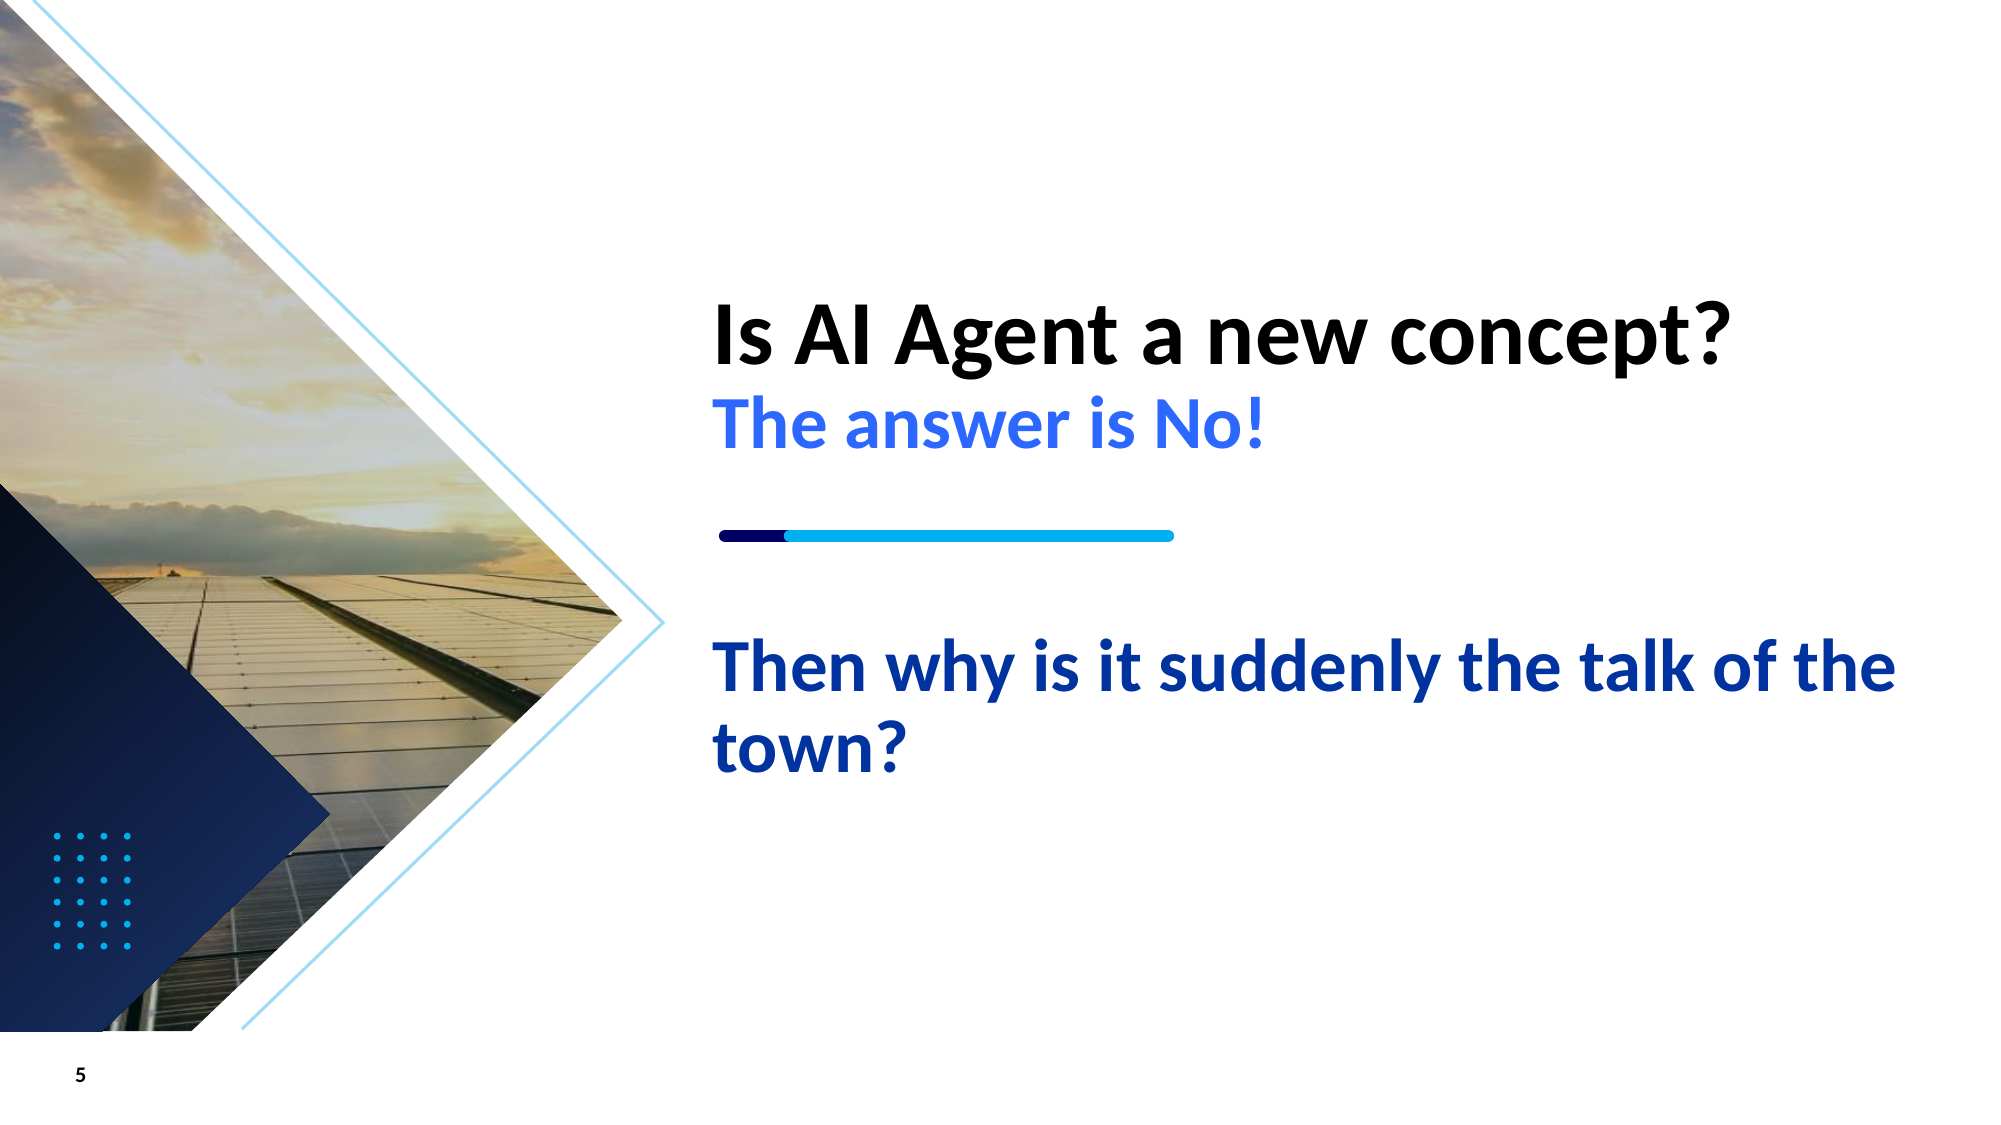

# Is AI Agent a new concept? The answer is No! Then why is it suddenly the talk of the town?
5